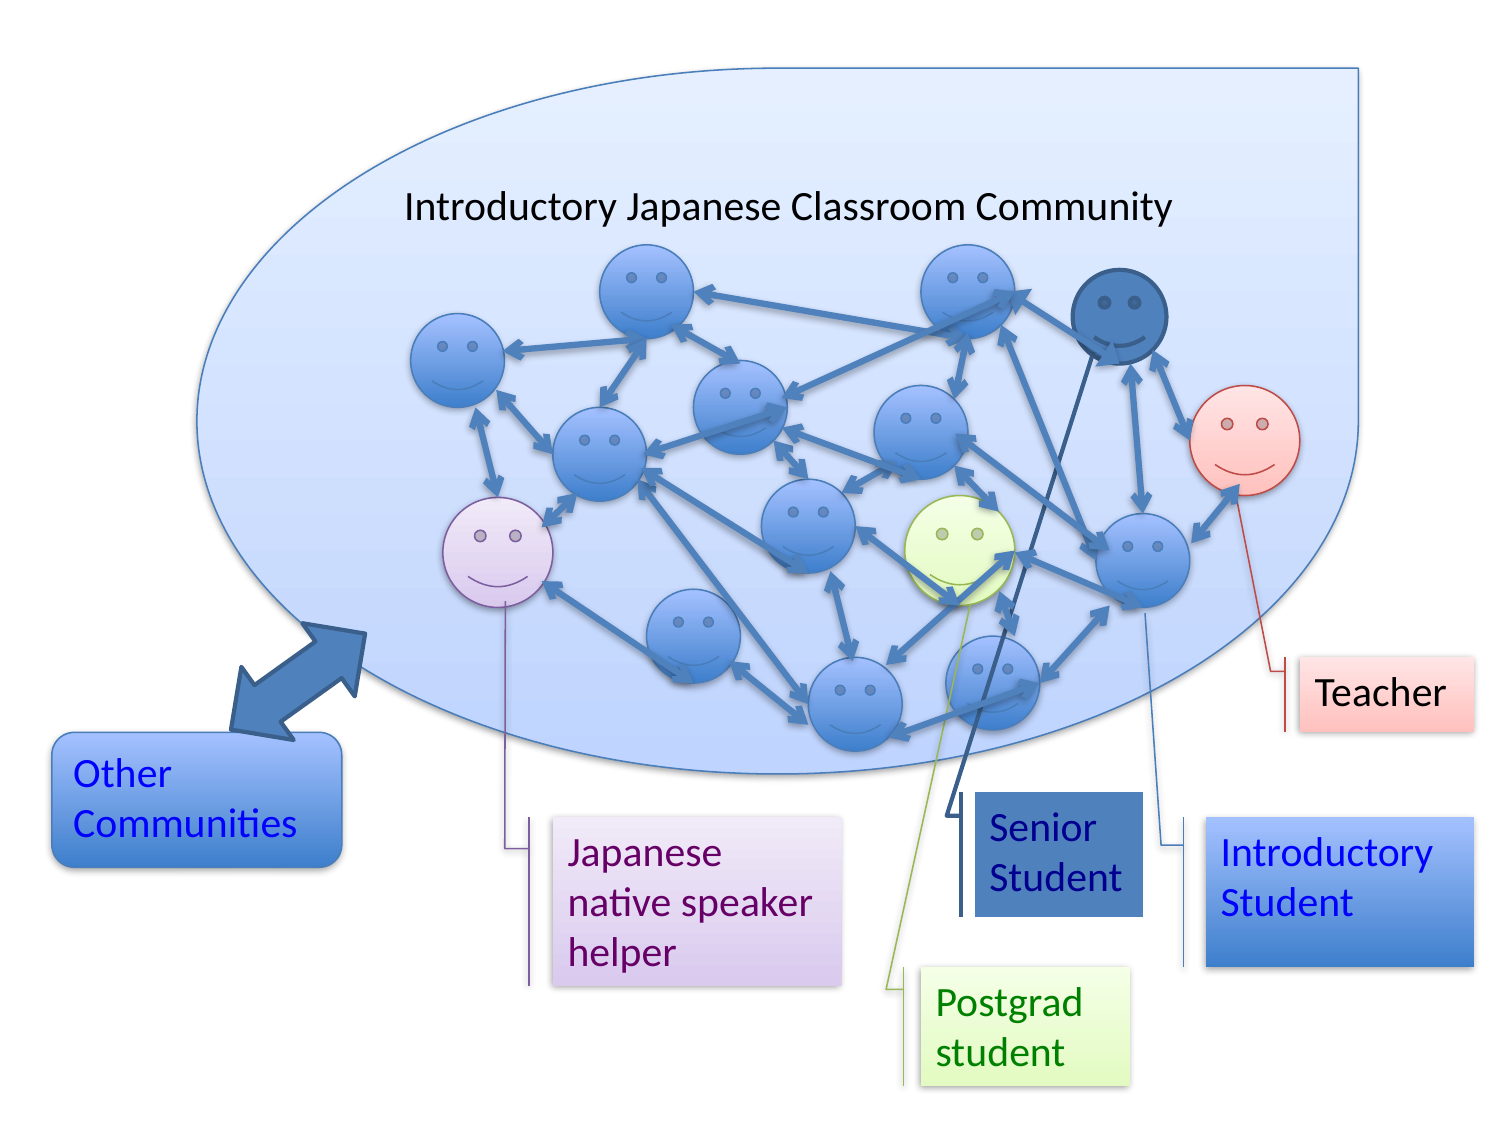

Introductory Japanese Classroom Community

Teacher
Other Communities
Senior Student
Introductory Student
Japanese native speaker helper
Postgrad student